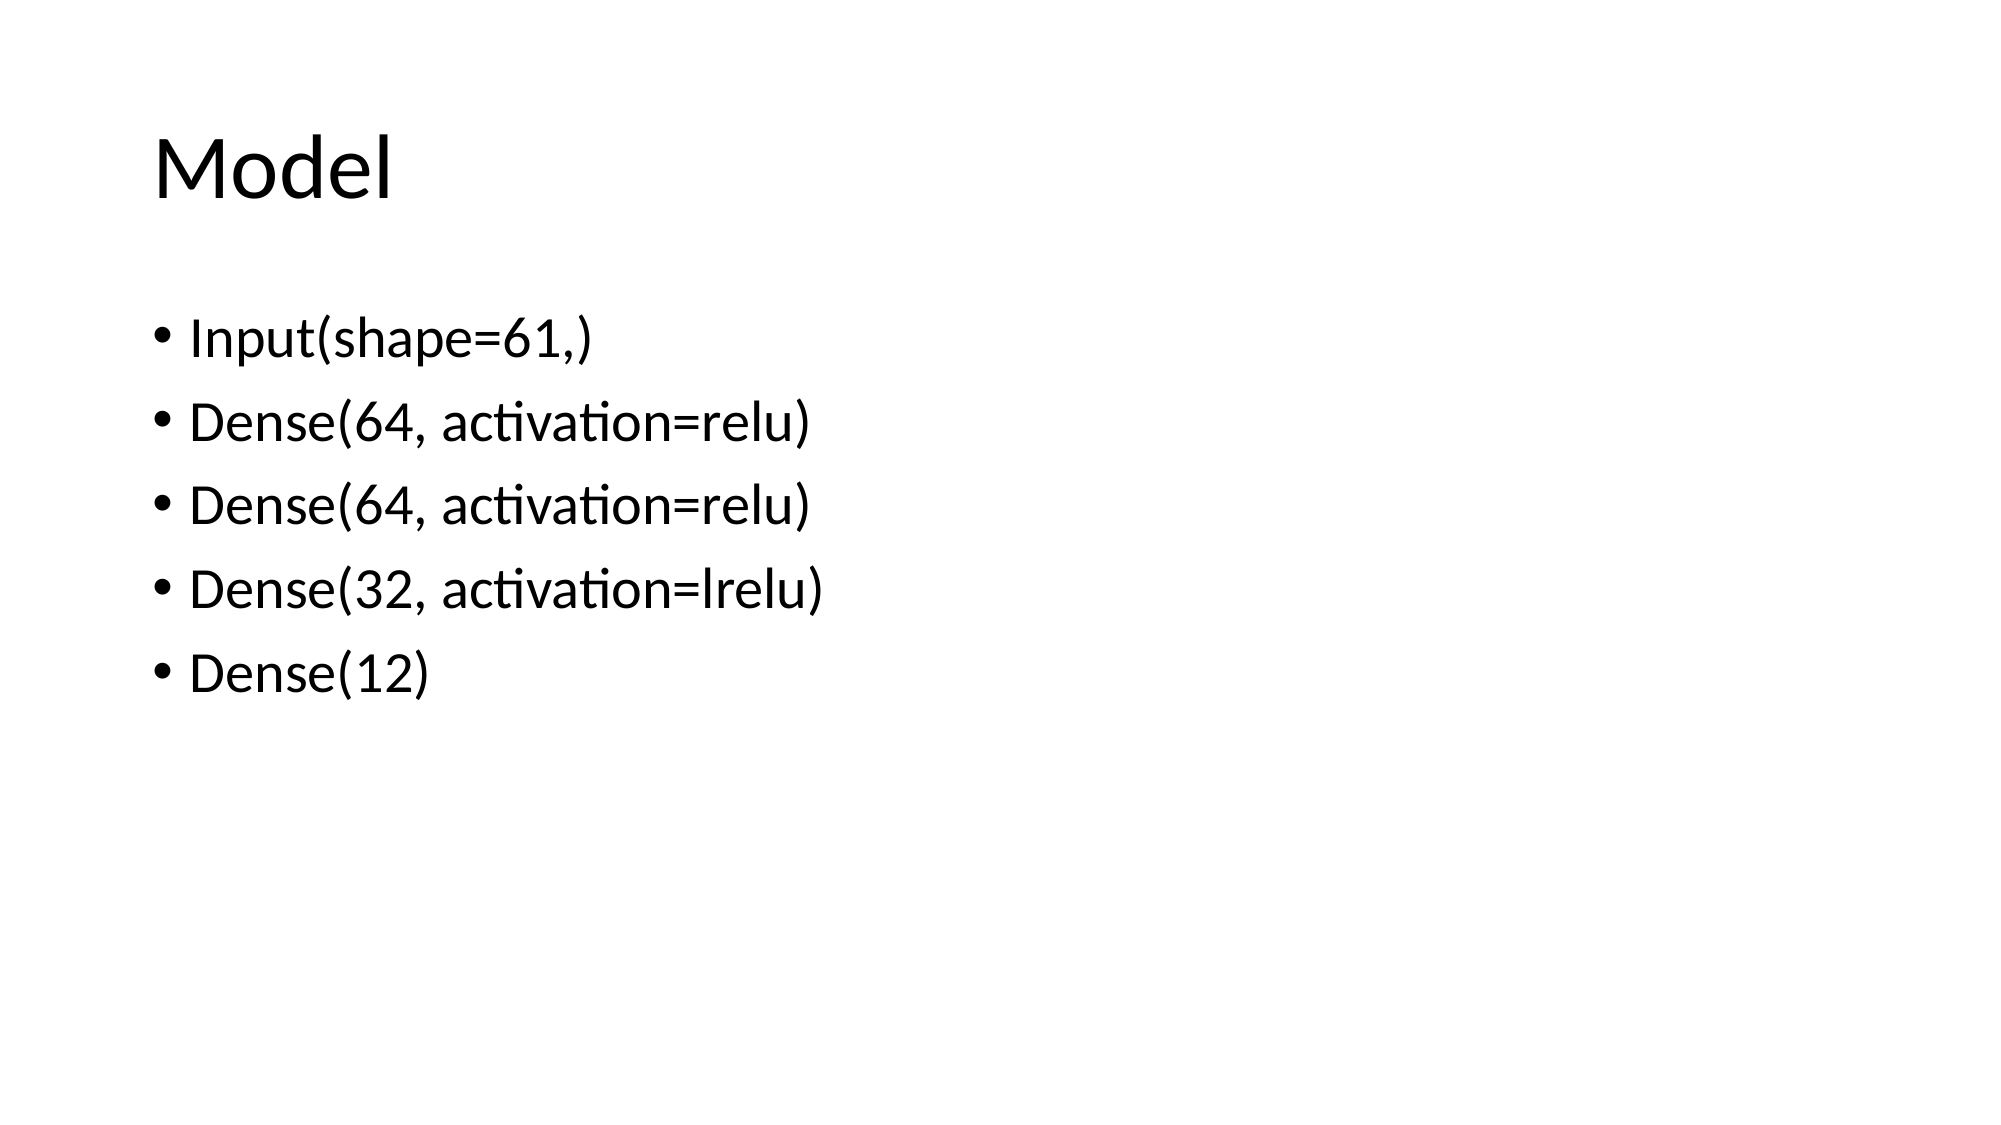

# Model
Input(shape=61,)
Dense(64, activation=relu)
Dense(64, activation=relu)
Dense(32, activation=lrelu)
Dense(12)